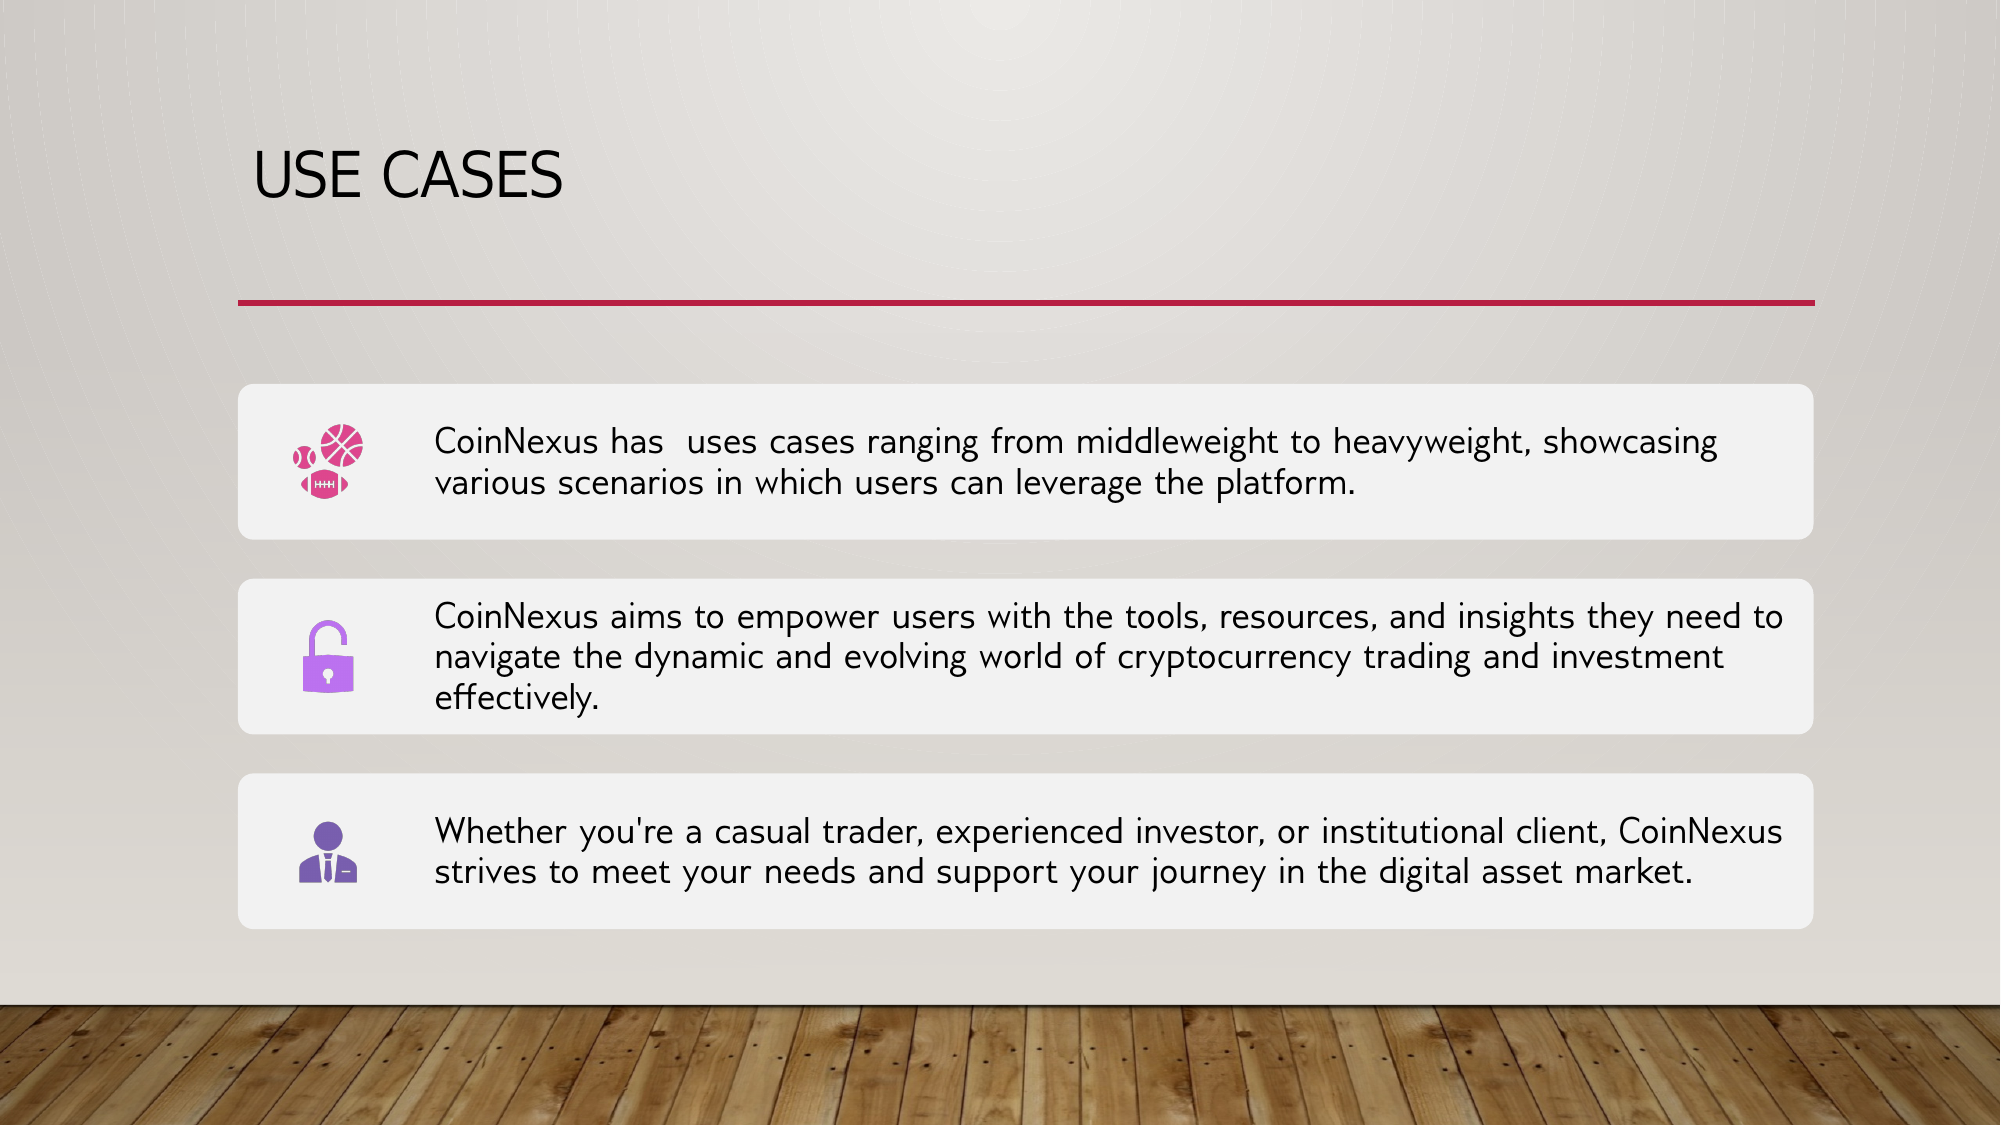

# USE CASES
CoinNexus has  uses cases ranging from middleweight to heavyweight, showcasing various scenarios in which users can leverage the platform.
CoinNexus aims to empower users with the tools, resources, and insights they need to navigate the dynamic and evolving world of cryptocurrency trading and investment effectively.
Whether you're a casual trader, experienced investor, or institutional client, CoinNexus strives to meet your needs and support your journey in the digital asset market.